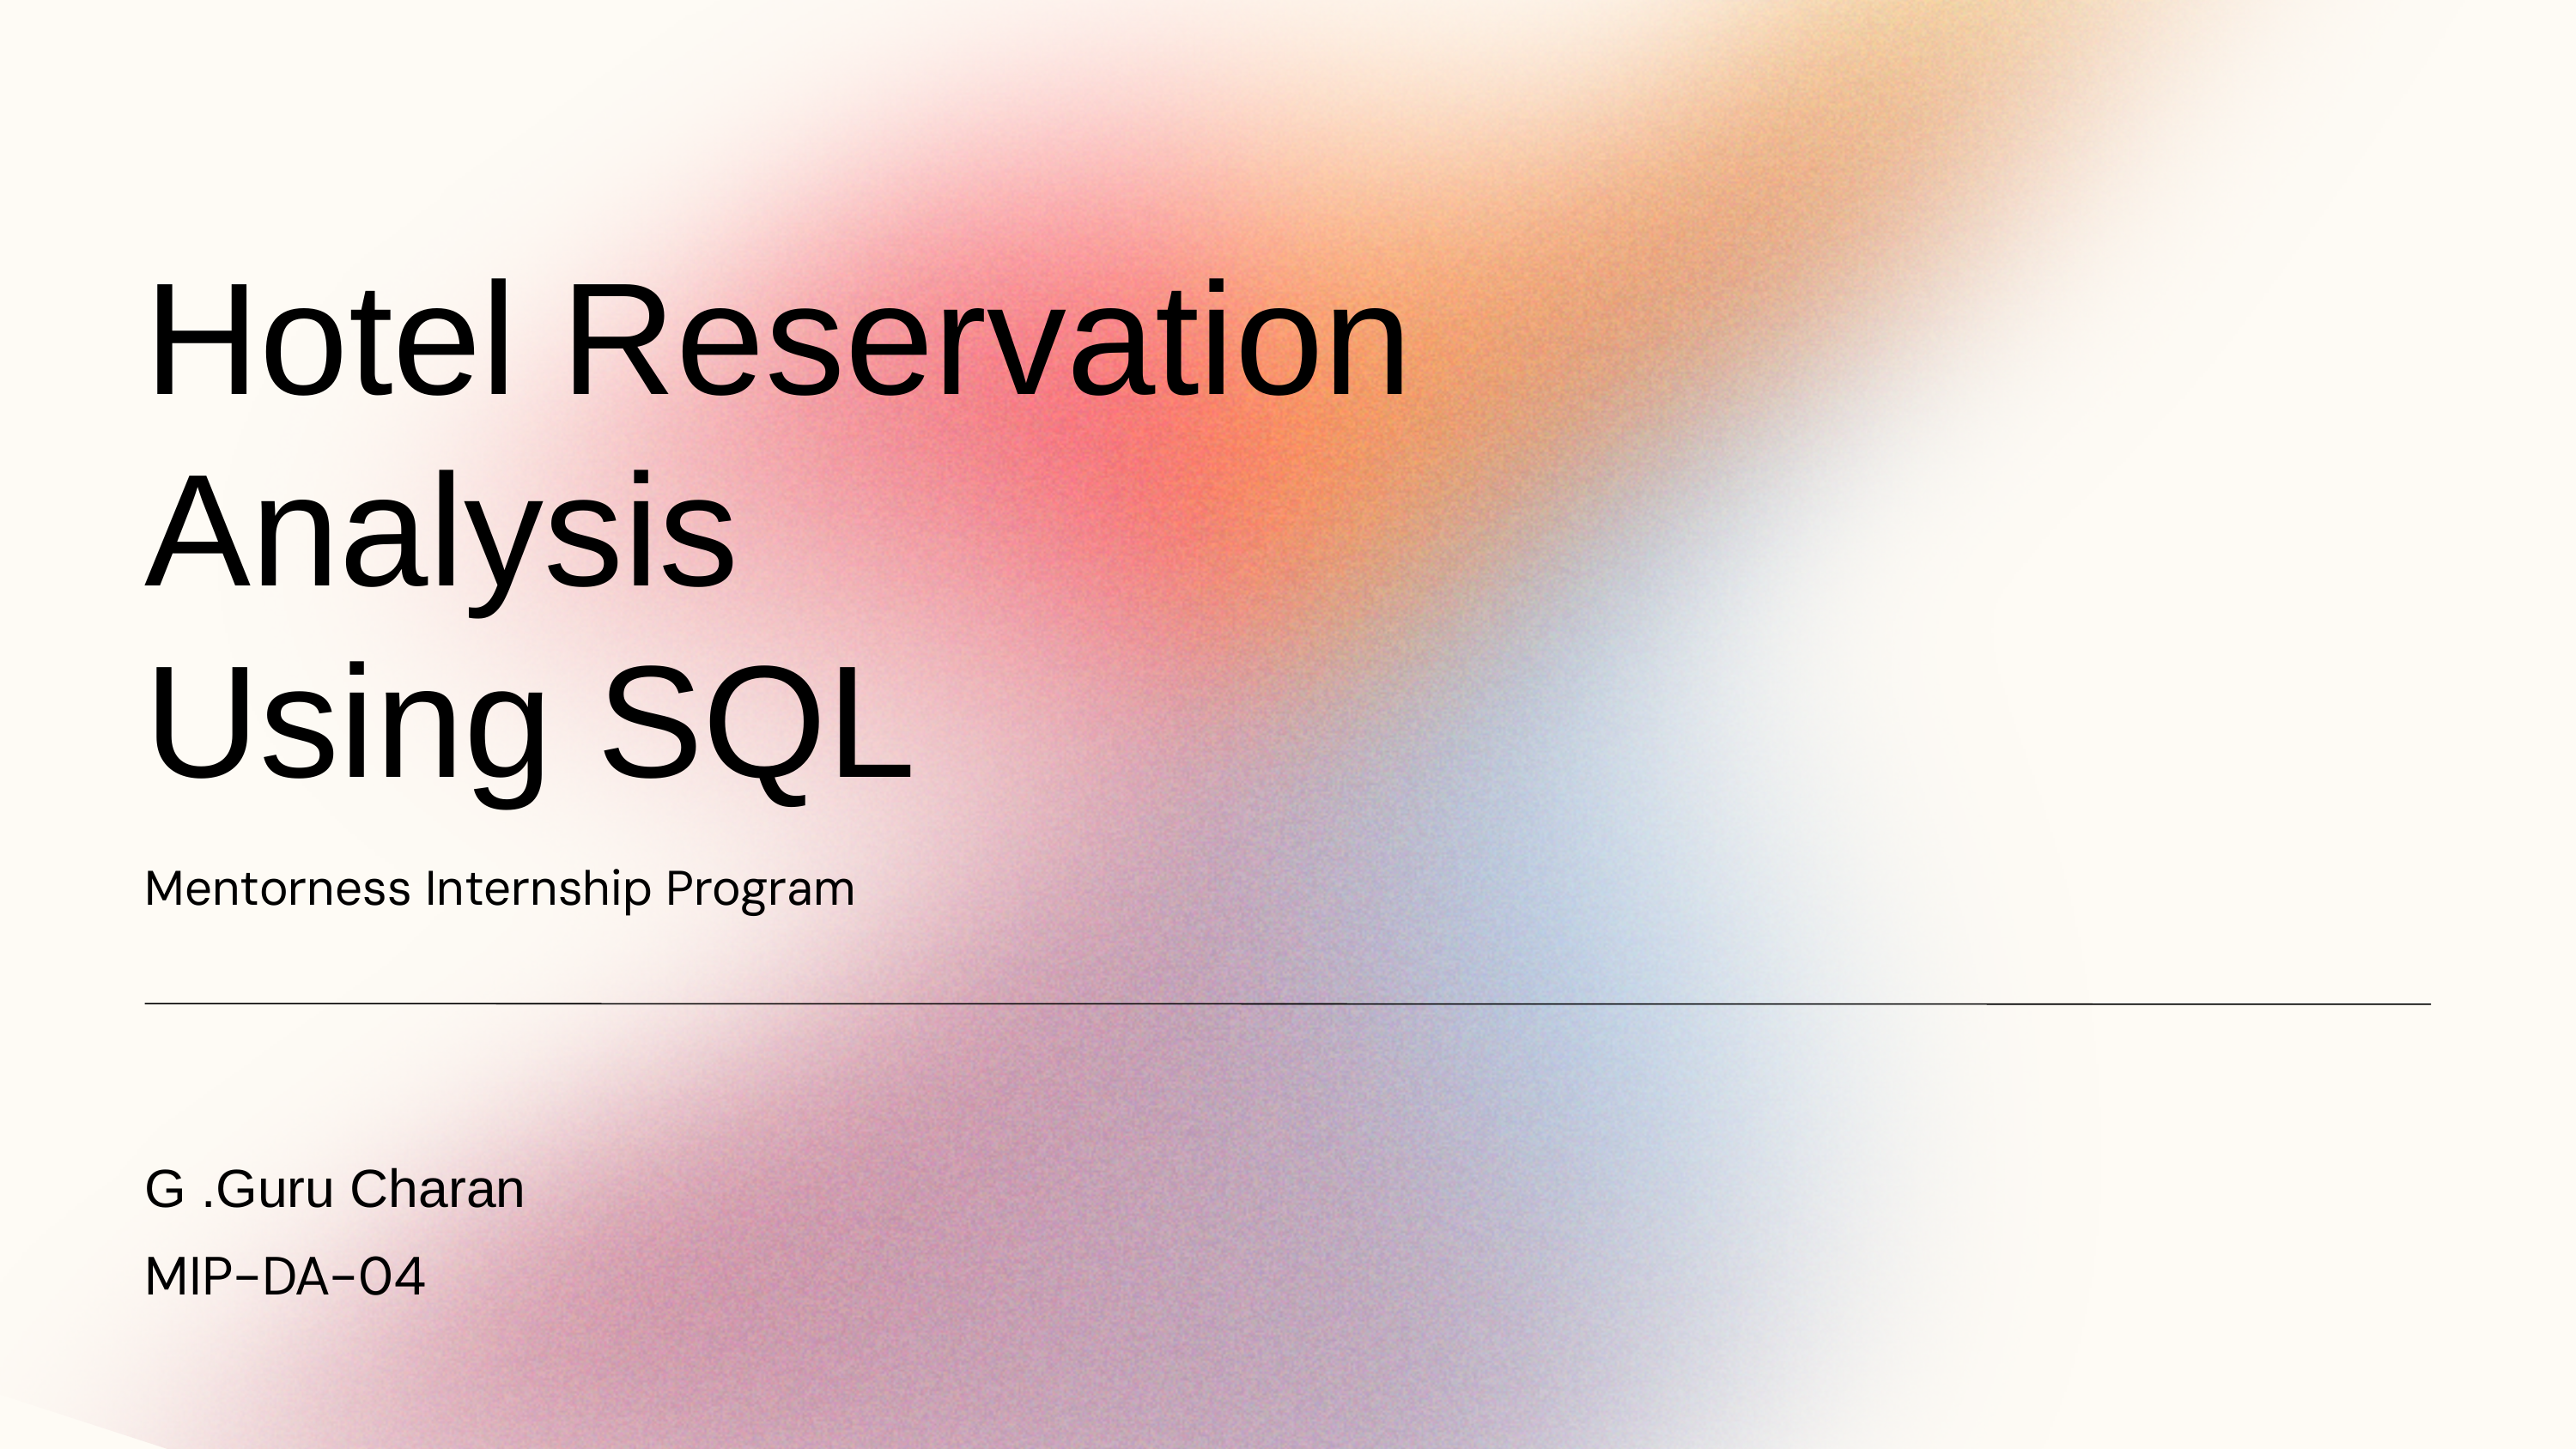

Hotel Reservation Analysis
Using SQL
Mentorness Internship Program

G .Guru Charan
MIP-DA-04